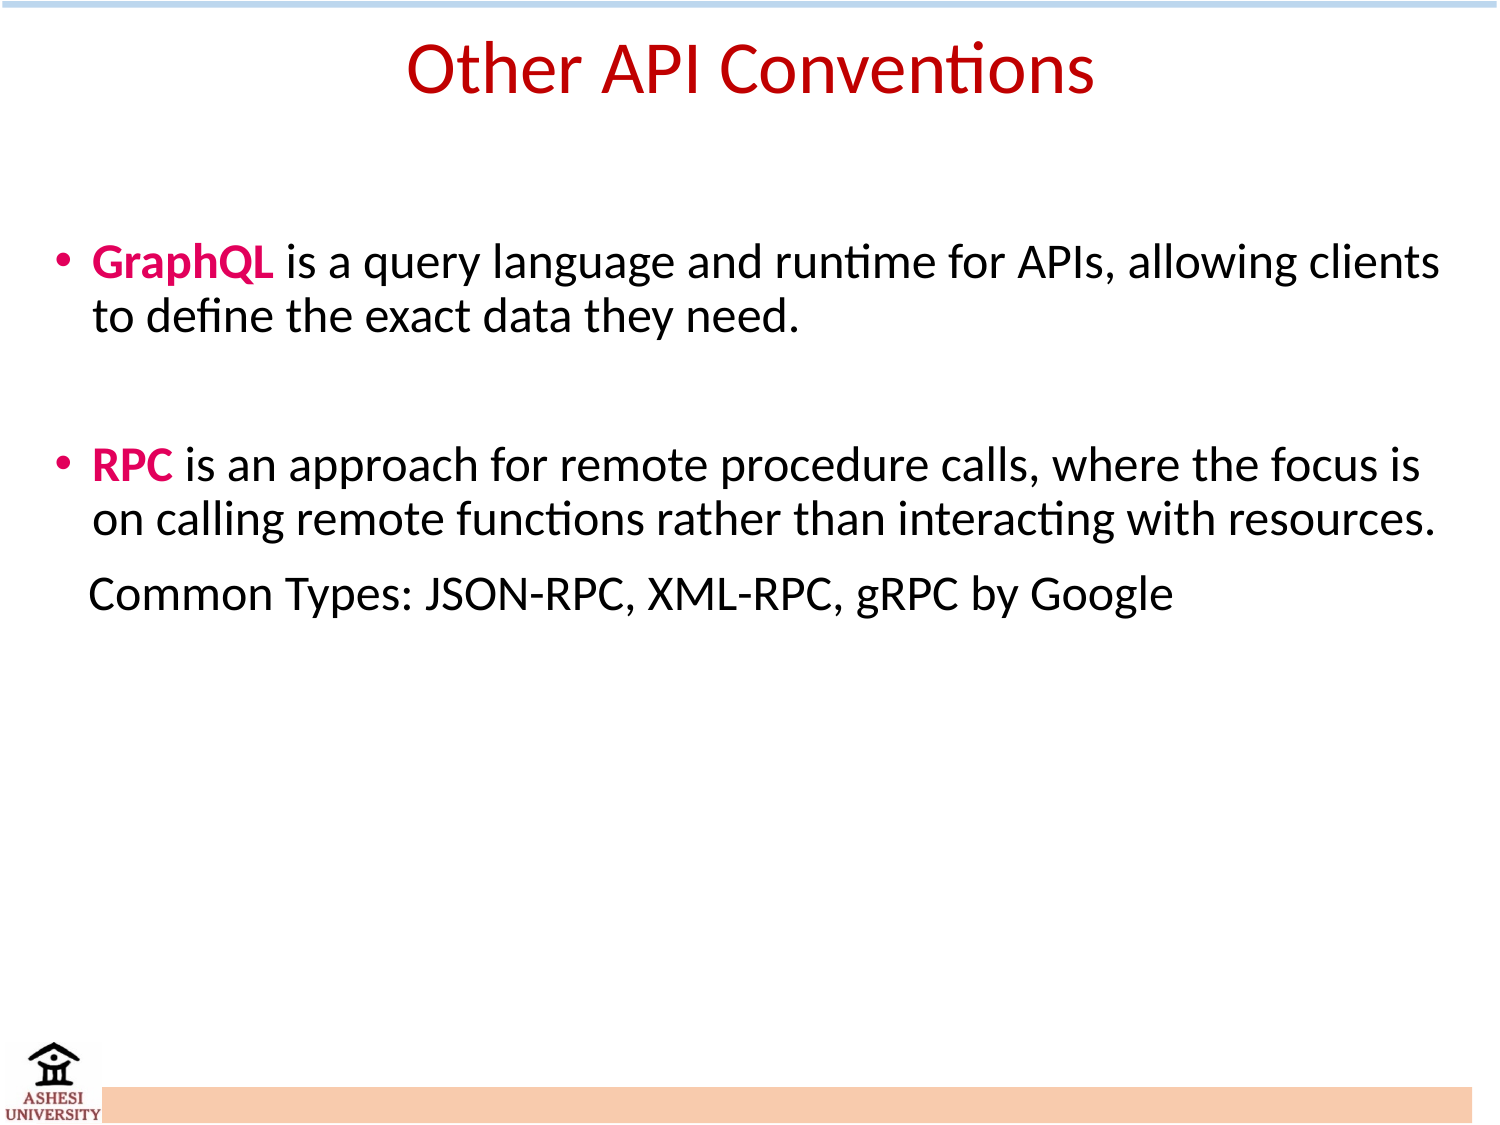

# Other API Conventions
GraphQL is a query language and runtime for APIs, allowing clients to define the exact data they need.

RPC is an approach for remote procedure calls, where the focus is on calling remote functions rather than interacting with resources.
   Common Types: JSON-RPC, XML-RPC, gRPC by Google